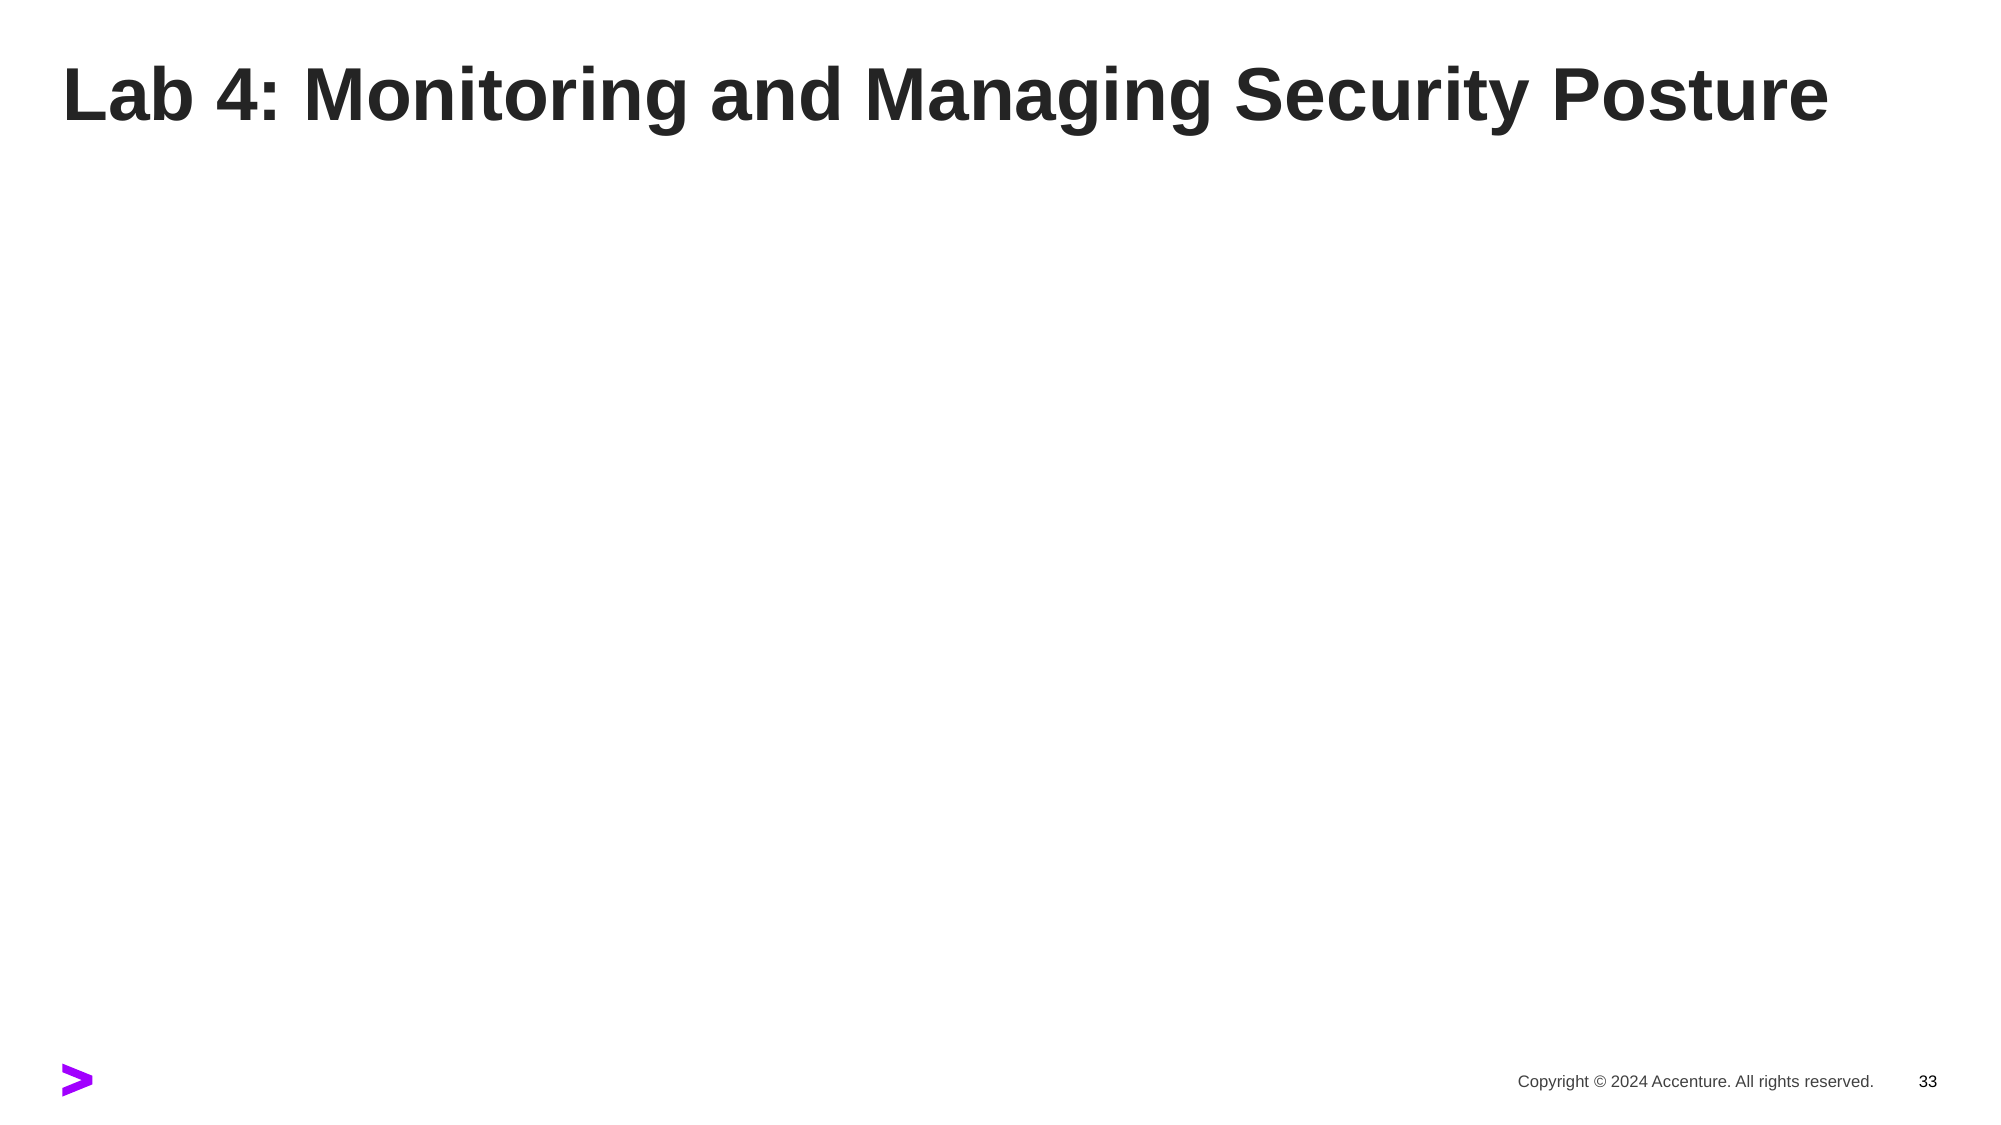

# Lab 4: Monitoring and Managing Security Posture

Copyright © 2024 Accenture. All rights reserved.
33